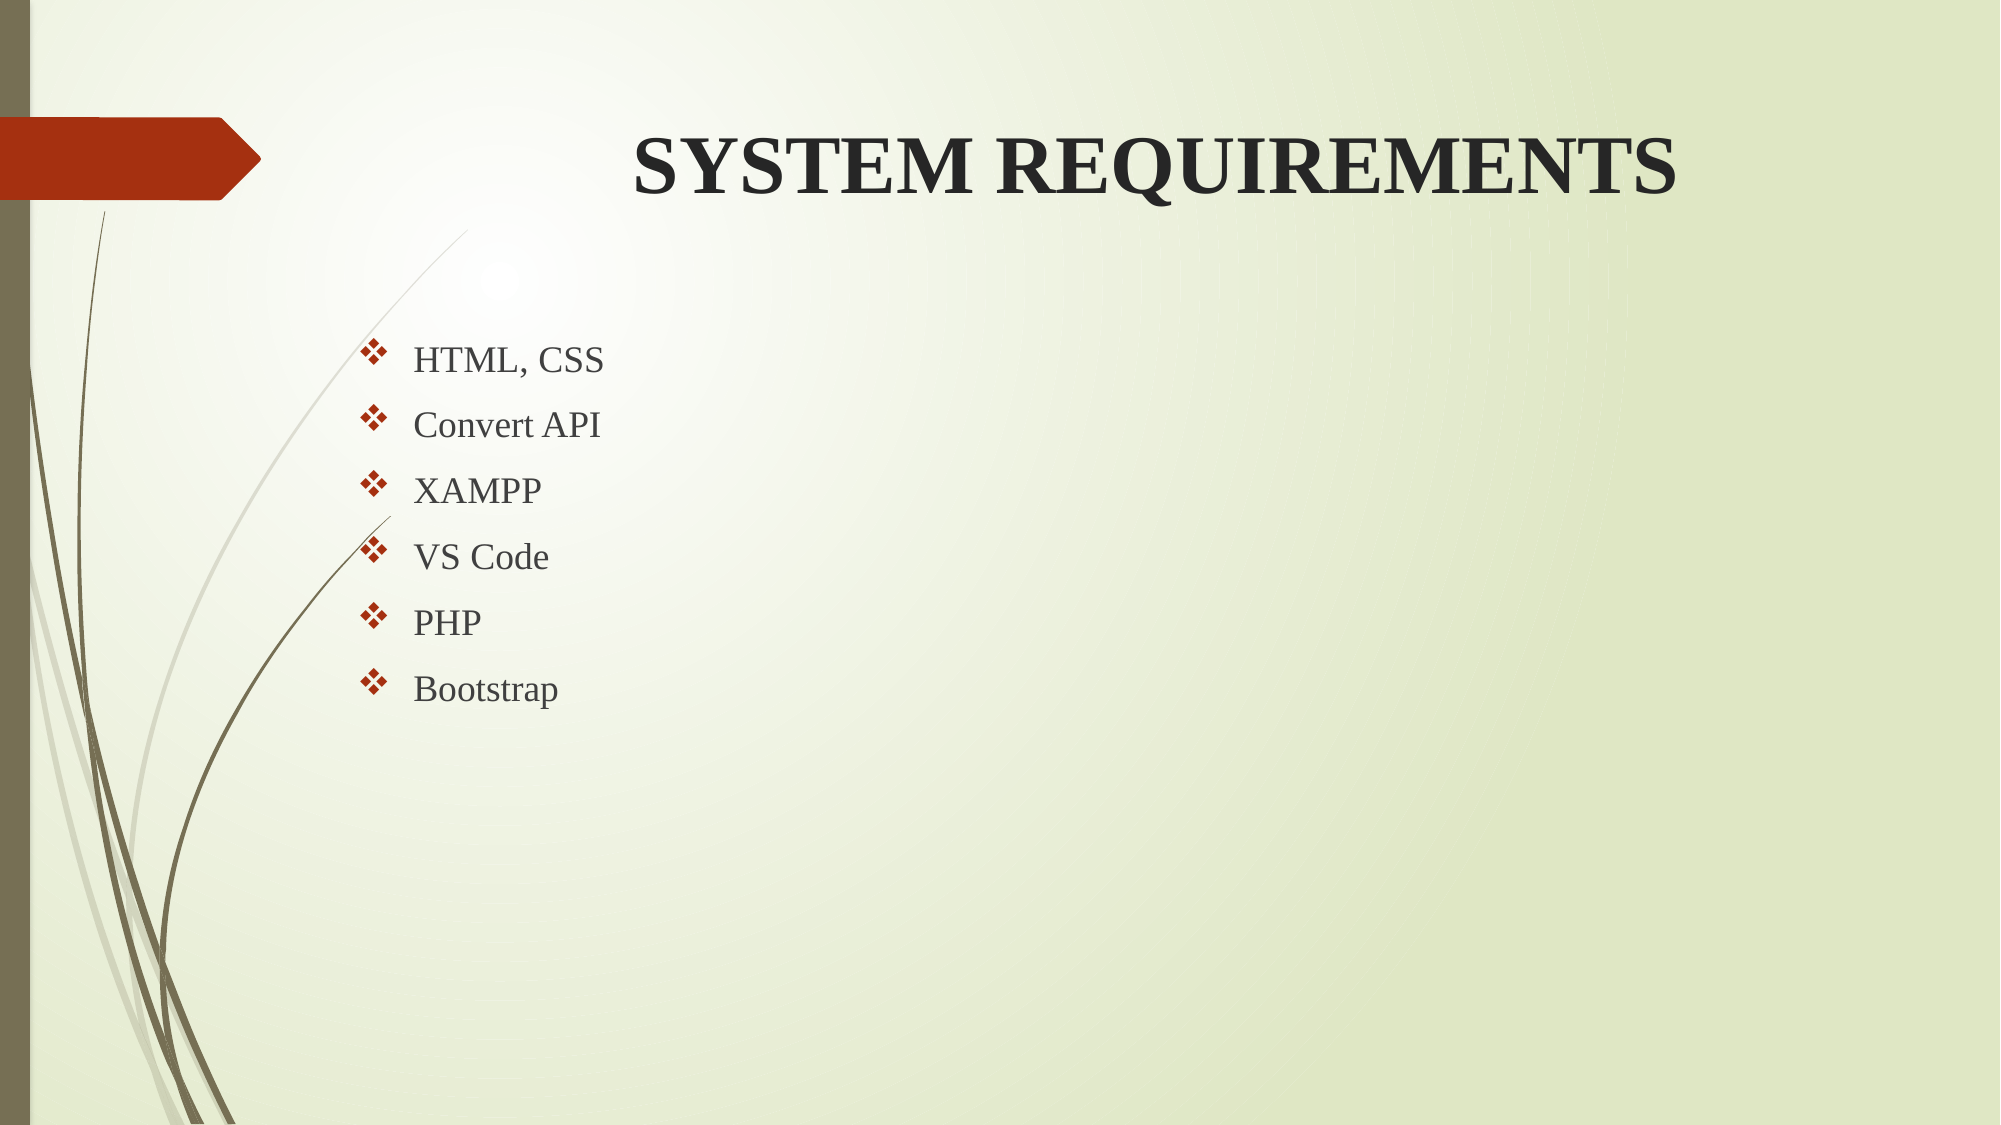

# SYSTEM REQUIREMENTS
HTML, CSS
Convert API
XAMPP
VS Code
PHP
Bootstrap